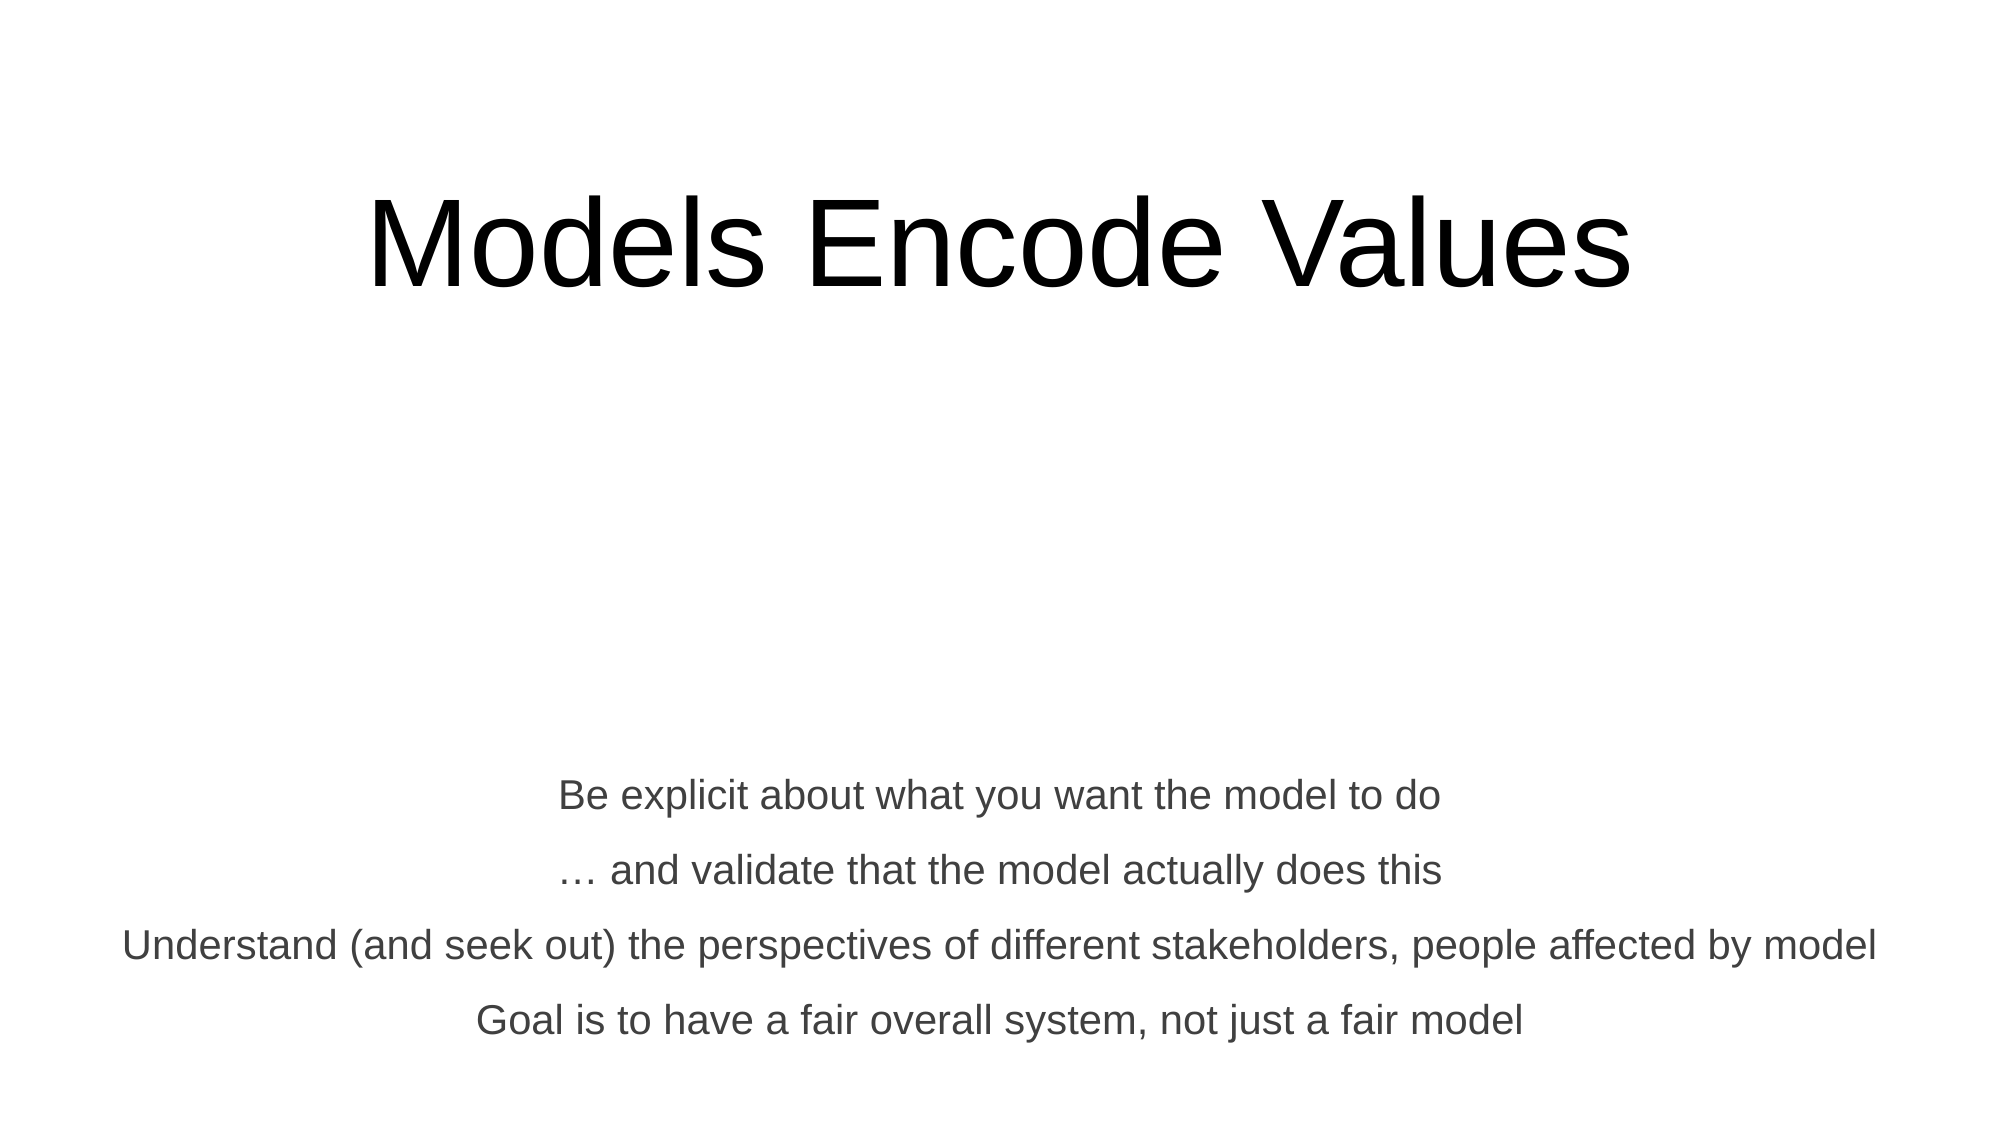

Models Encode Values
Be explicit about what you want the model to do
… and validate that the model actually does this
Understand (and seek out) the perspectives of different stakeholders, people affected by model
Goal is to have a fair overall system, not just a fair model